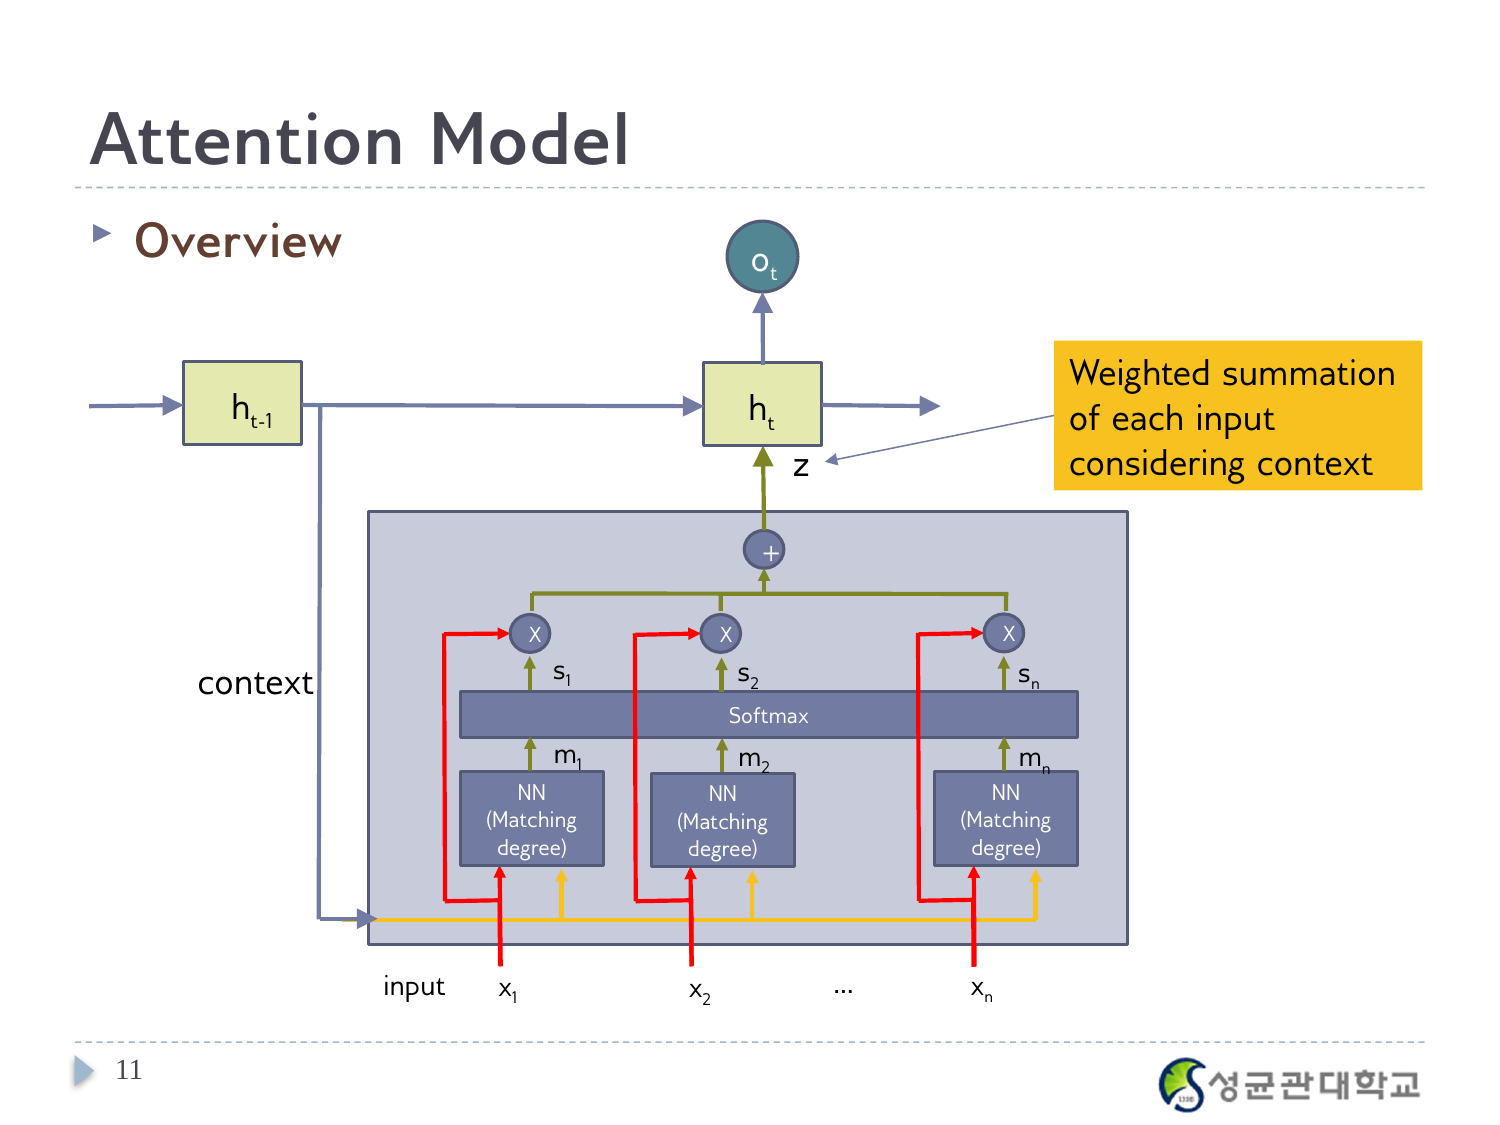

# Attention Model
Overview

ot

ht-1
ht
context
Weighted summation
of each input
considering context
z

+
X
X
X
s1
s2
sn
Softmax
m1
m2
mn
NN
(Matching degree)
NN
(Matching degree)
NN
(Matching degree)
…
xn
x1
x2
input
11